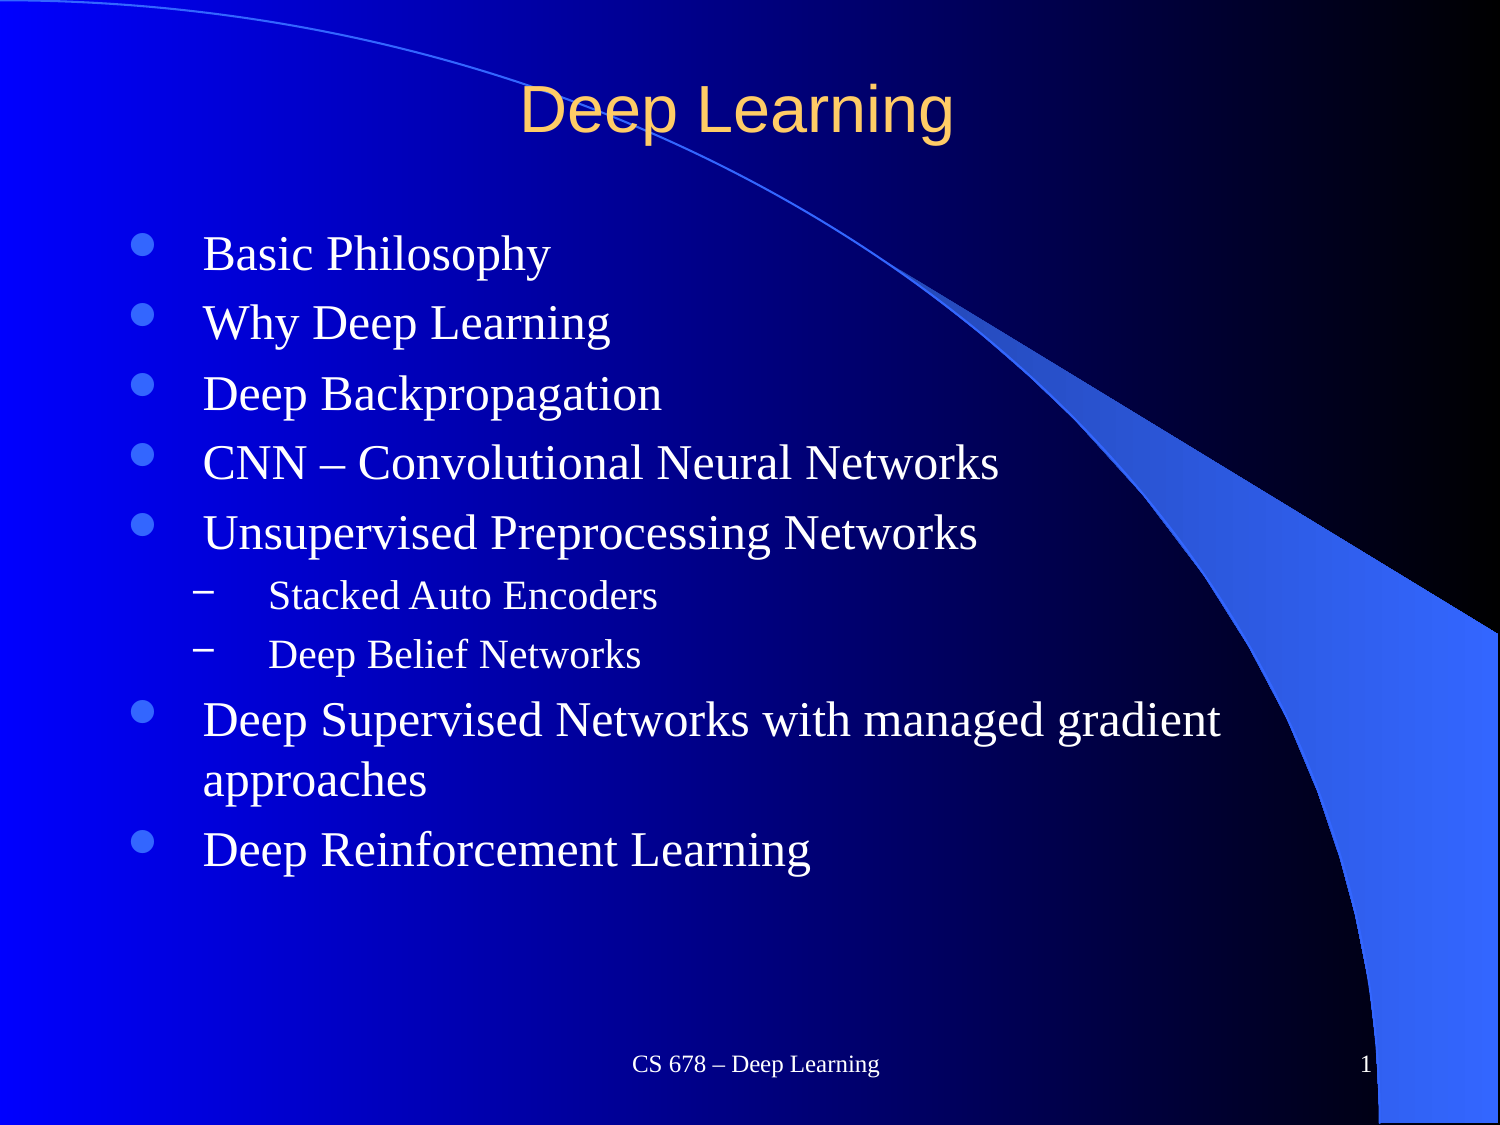

# Deep Learning
Basic Philosophy
Why Deep Learning
Deep Backpropagation
CNN – Convolutional Neural Networks
Unsupervised Preprocessing Networks
Stacked Auto Encoders
Deep Belief Networks
Deep Supervised Networks with managed gradient approaches
Deep Reinforcement Learning

CS 678 – Deep Learning
1